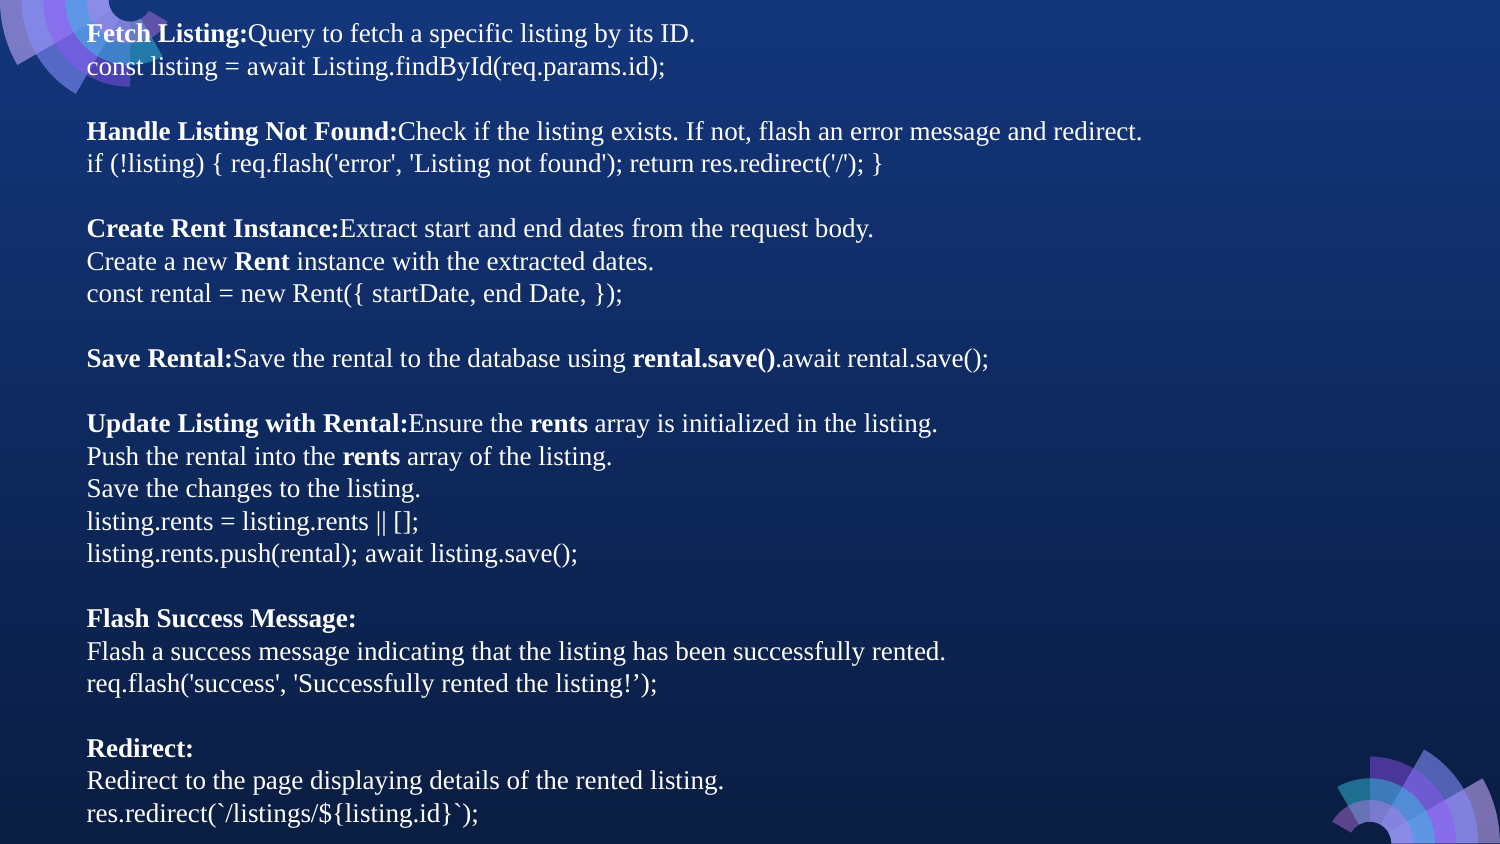

Fetch Listing:Query to fetch a specific listing by its ID.
const listing = await Listing.findById(req.params.id);

Handle Listing Not Found:Check if the listing exists. If not, flash an error message and redirect.
if (!listing) { req.flash('error', 'Listing not found'); return res.redirect('/'); }

Create Rent Instance:Extract start and end dates from the request body.
Create a new Rent instance with the extracted dates.
const rental = new Rent({ startDate, end Date, });

Save Rental:Save the rental to the database using rental.save().await rental.save();

Update Listing with Rental:Ensure the rents array is initialized in the listing.
Push the rental into the rents array of the listing.
Save the changes to the listing.
listing.rents = listing.rents || [];
listing.rents.push(rental); await listing.save();

Flash Success Message:
Flash a success message indicating that the listing has been successfully rented.
req.flash('success', 'Successfully rented the listing!’);

Redirect:
Redirect to the page displaying details of the rented listing.
res.redirect(`/listings/${listing.id}`);